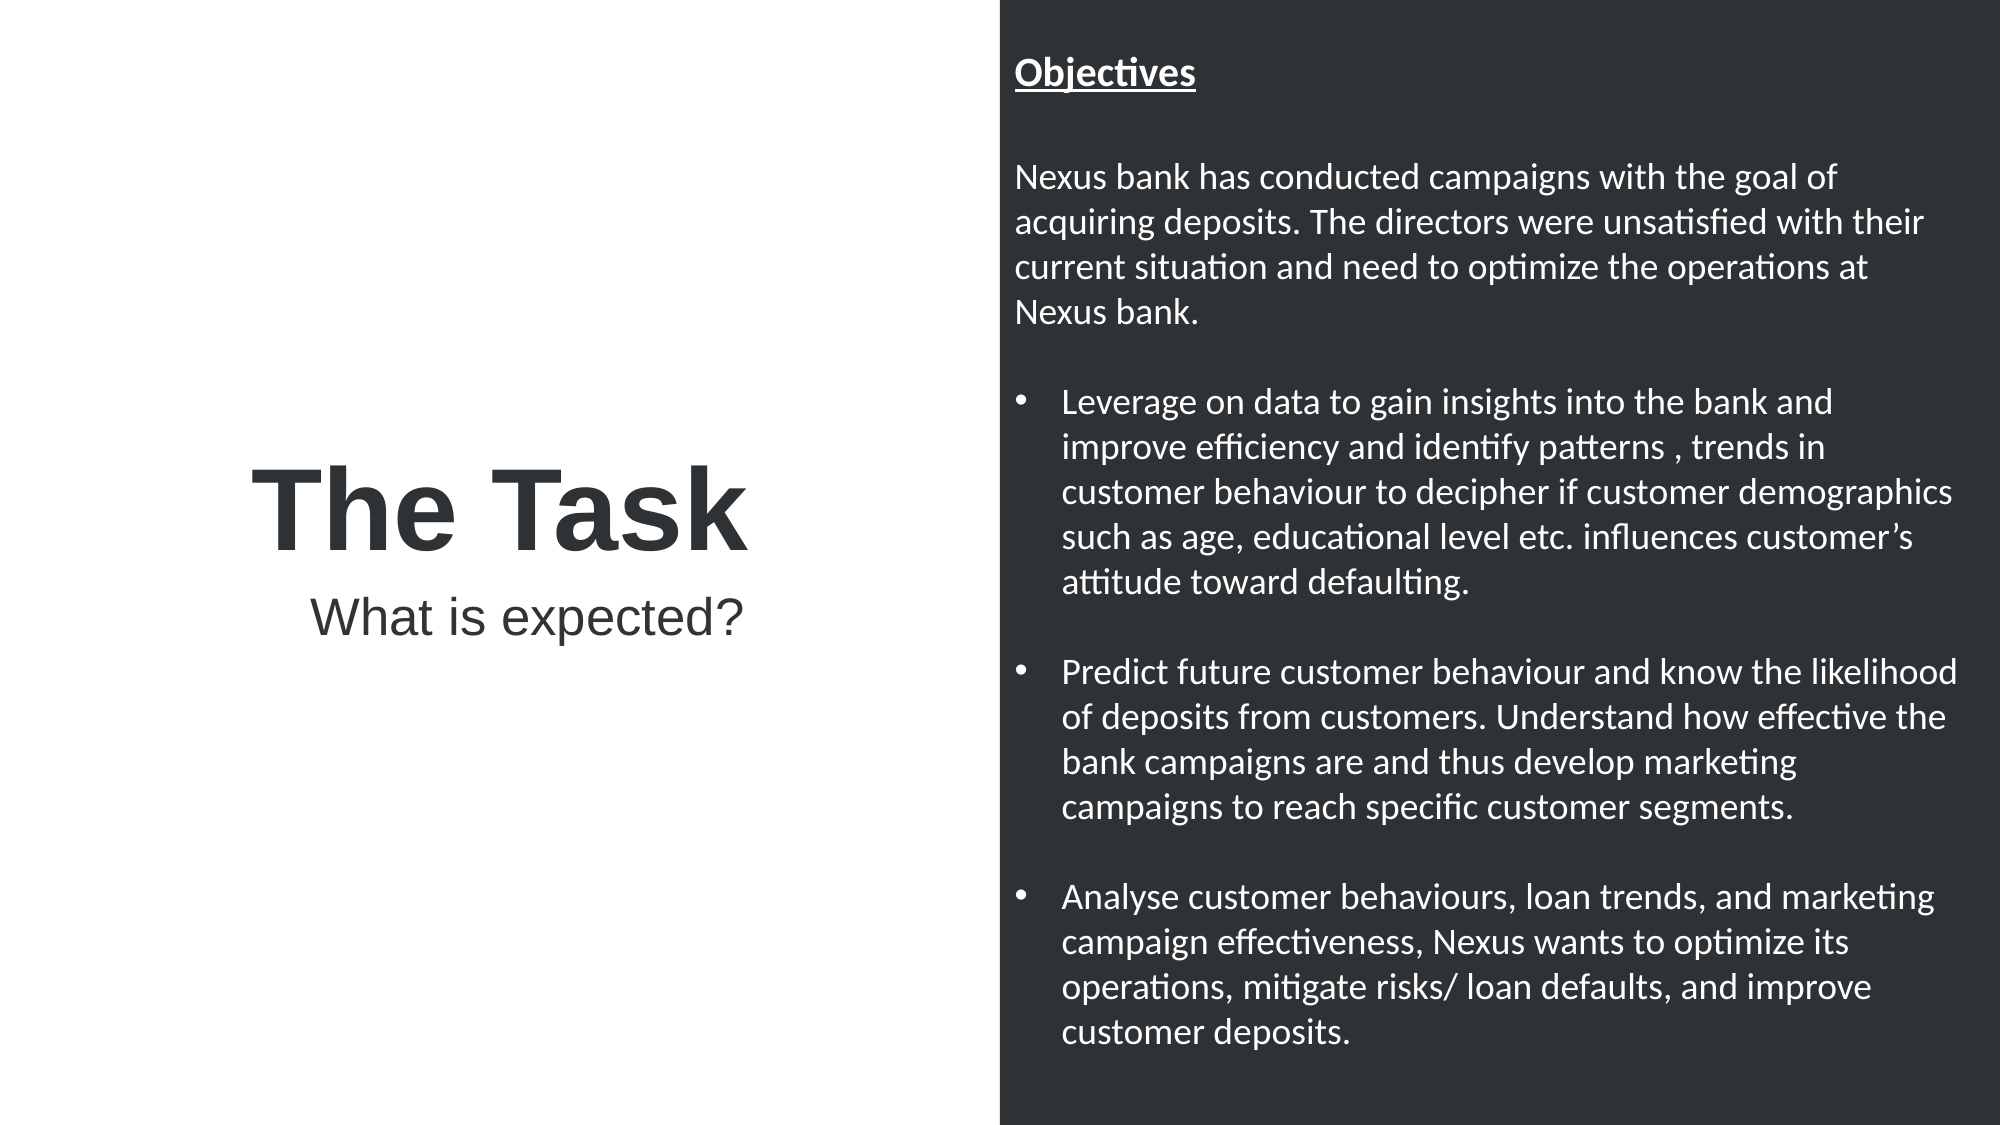

Objectives

Nexus bank has conducted campaigns with the goal of acquiring deposits. The directors were unsatisfied with their current situation and need to optimize the operations at Nexus bank.

Leverage on data to gain insights into the bank and improve efficiency and identify patterns , trends in customer behaviour to decipher if customer demographics such as age, educational level etc. influences customer’s attitude toward defaulting.

Predict future customer behaviour and know the likelihood of deposits from customers. Understand how effective the bank campaigns are and thus develop marketing campaigns to reach specific customer segments.

Analyse customer behaviours, loan trends, and marketing campaign effectiveness, Nexus wants to optimize its operations, mitigate risks/ loan defaults, and improve customer deposits.
# The Task
What is expected?